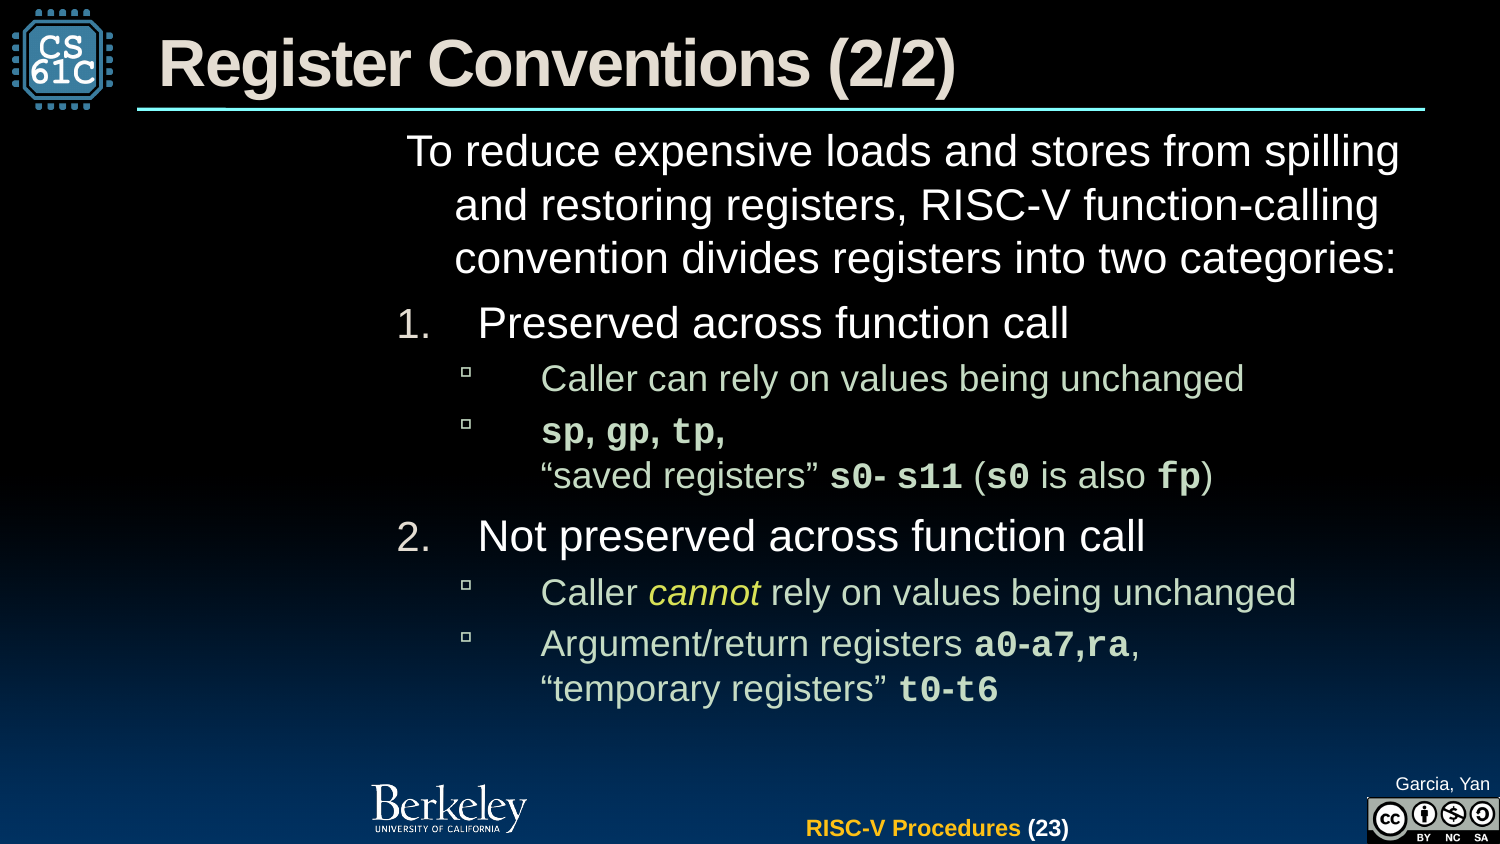

# Register Conventions (2/2)
To reduce expensive loads and stores from spilling and restoring registers, RISC-V function-calling convention divides registers into two categories:
Preserved across function call
Caller can rely on values being unchanged
sp, gp, tp,
“saved registers” s0- s11 (s0 is also fp)
Not preserved across function call
Caller cannot rely on values being unchanged
Argument/return registers a0-a7,ra,
“temporary registers” t0-t6